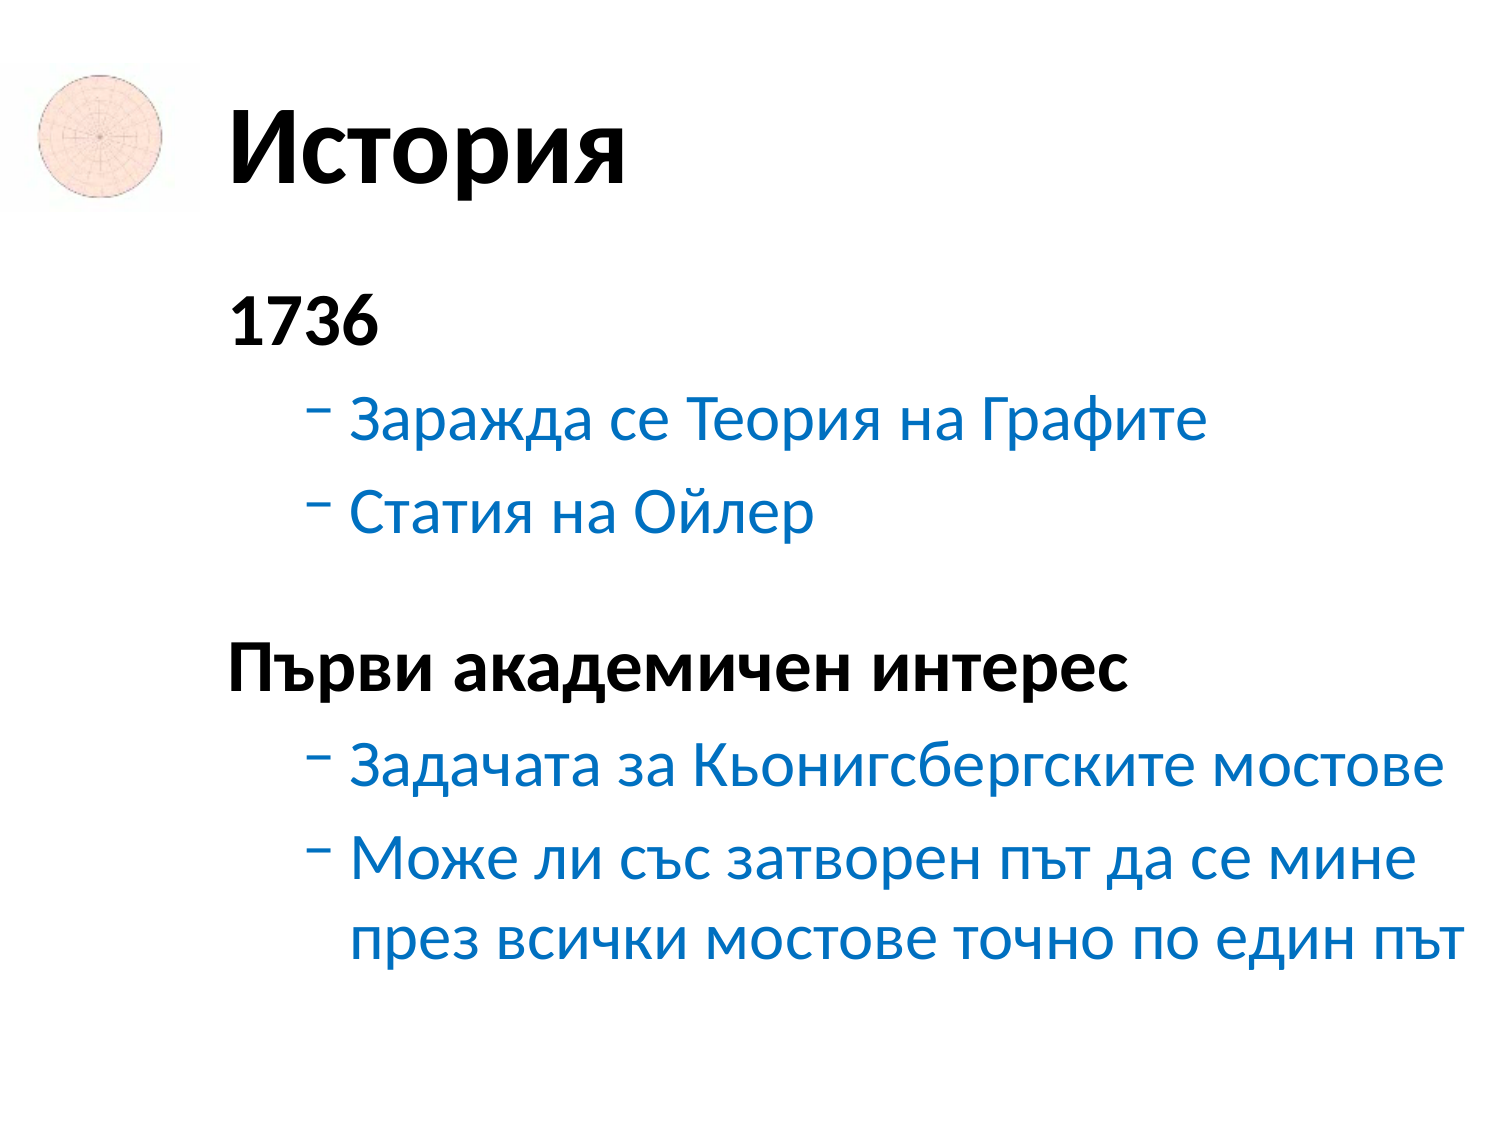

# История
1736
Заражда се Теория на Графите
Статия на Ойлер

Първи академичен интерес
Задачата за Кьонигсбергските мостове
Може ли със затворен път да се мине през всички мостове точно по един път